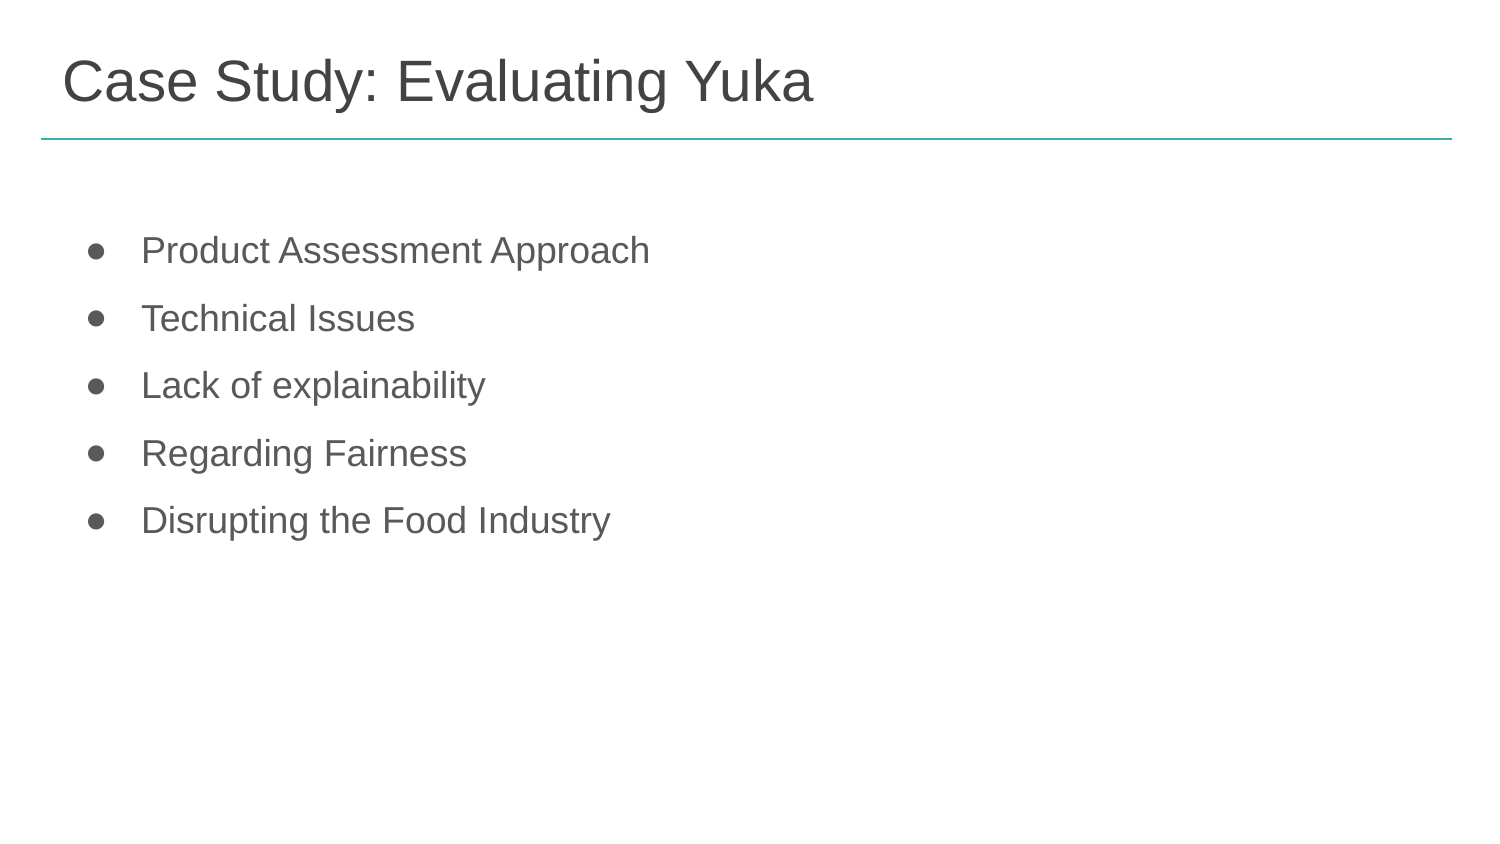

# Case Study: Evaluating Yuka
Product Assessment Approach
Technical Issues
Lack of explainability
Regarding Fairness
Disrupting the Food Industry